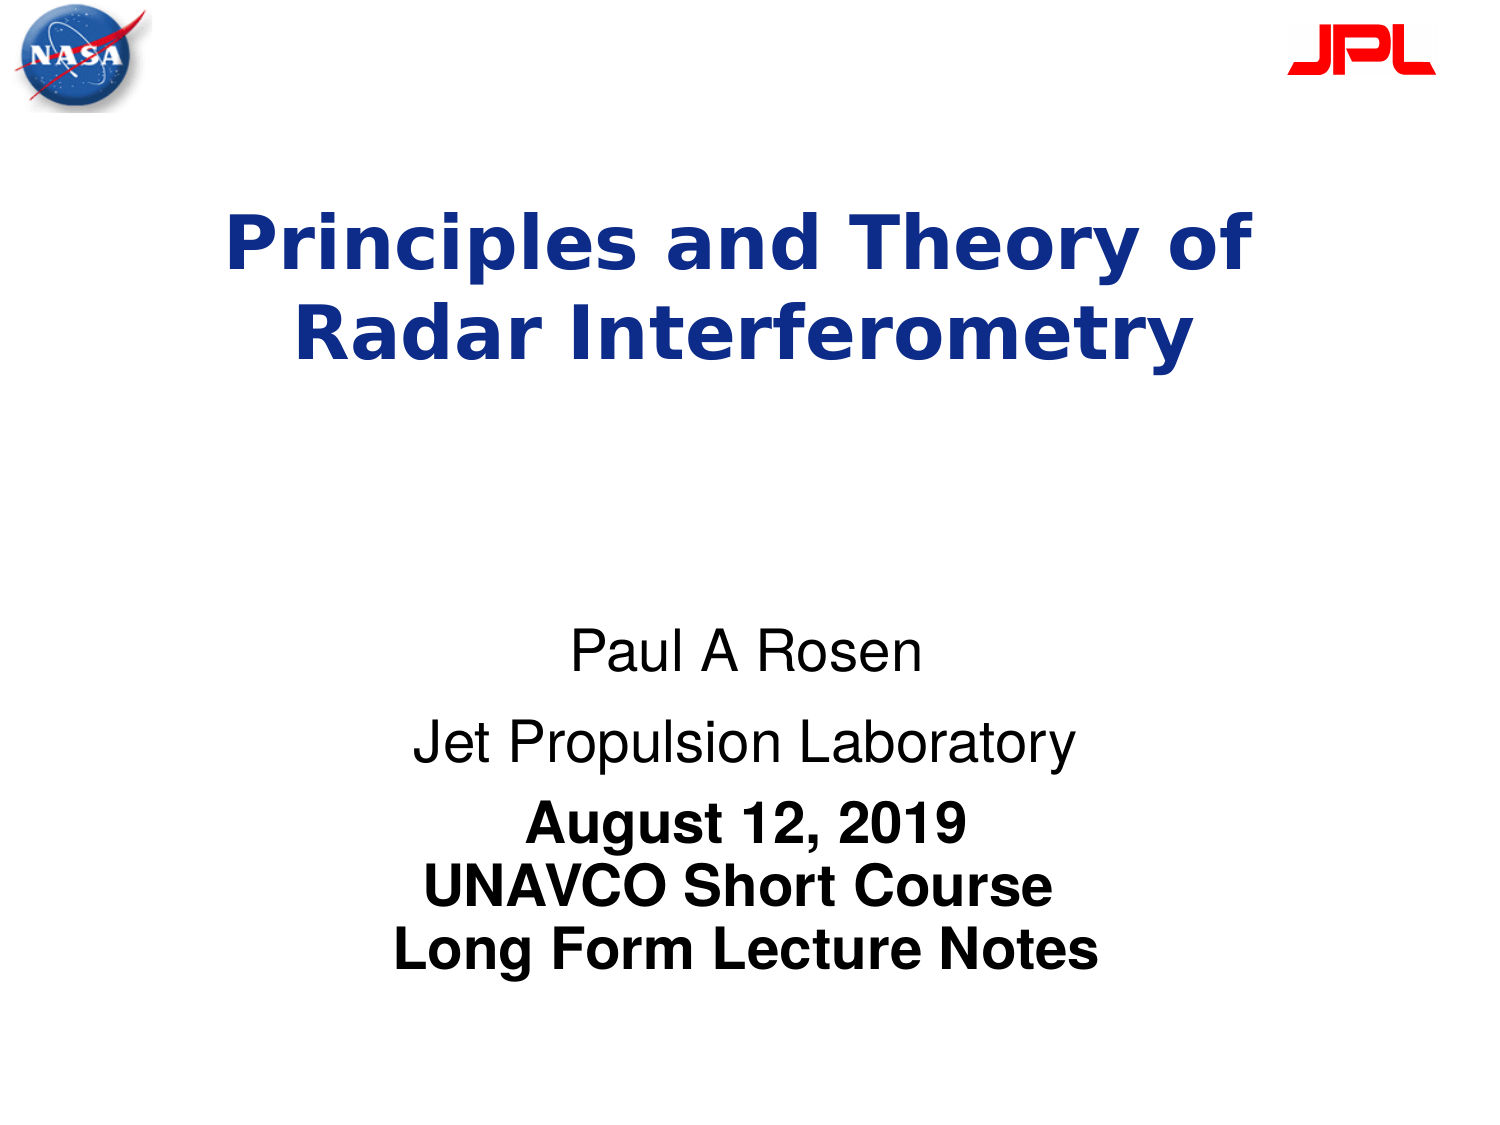

Principles and Theory of
Radar Interferometry
Paul A Rosen
Jet Propulsion Laboratory
# August 12, 2019 UNAVCO Short Course Long Form Lecture Notes